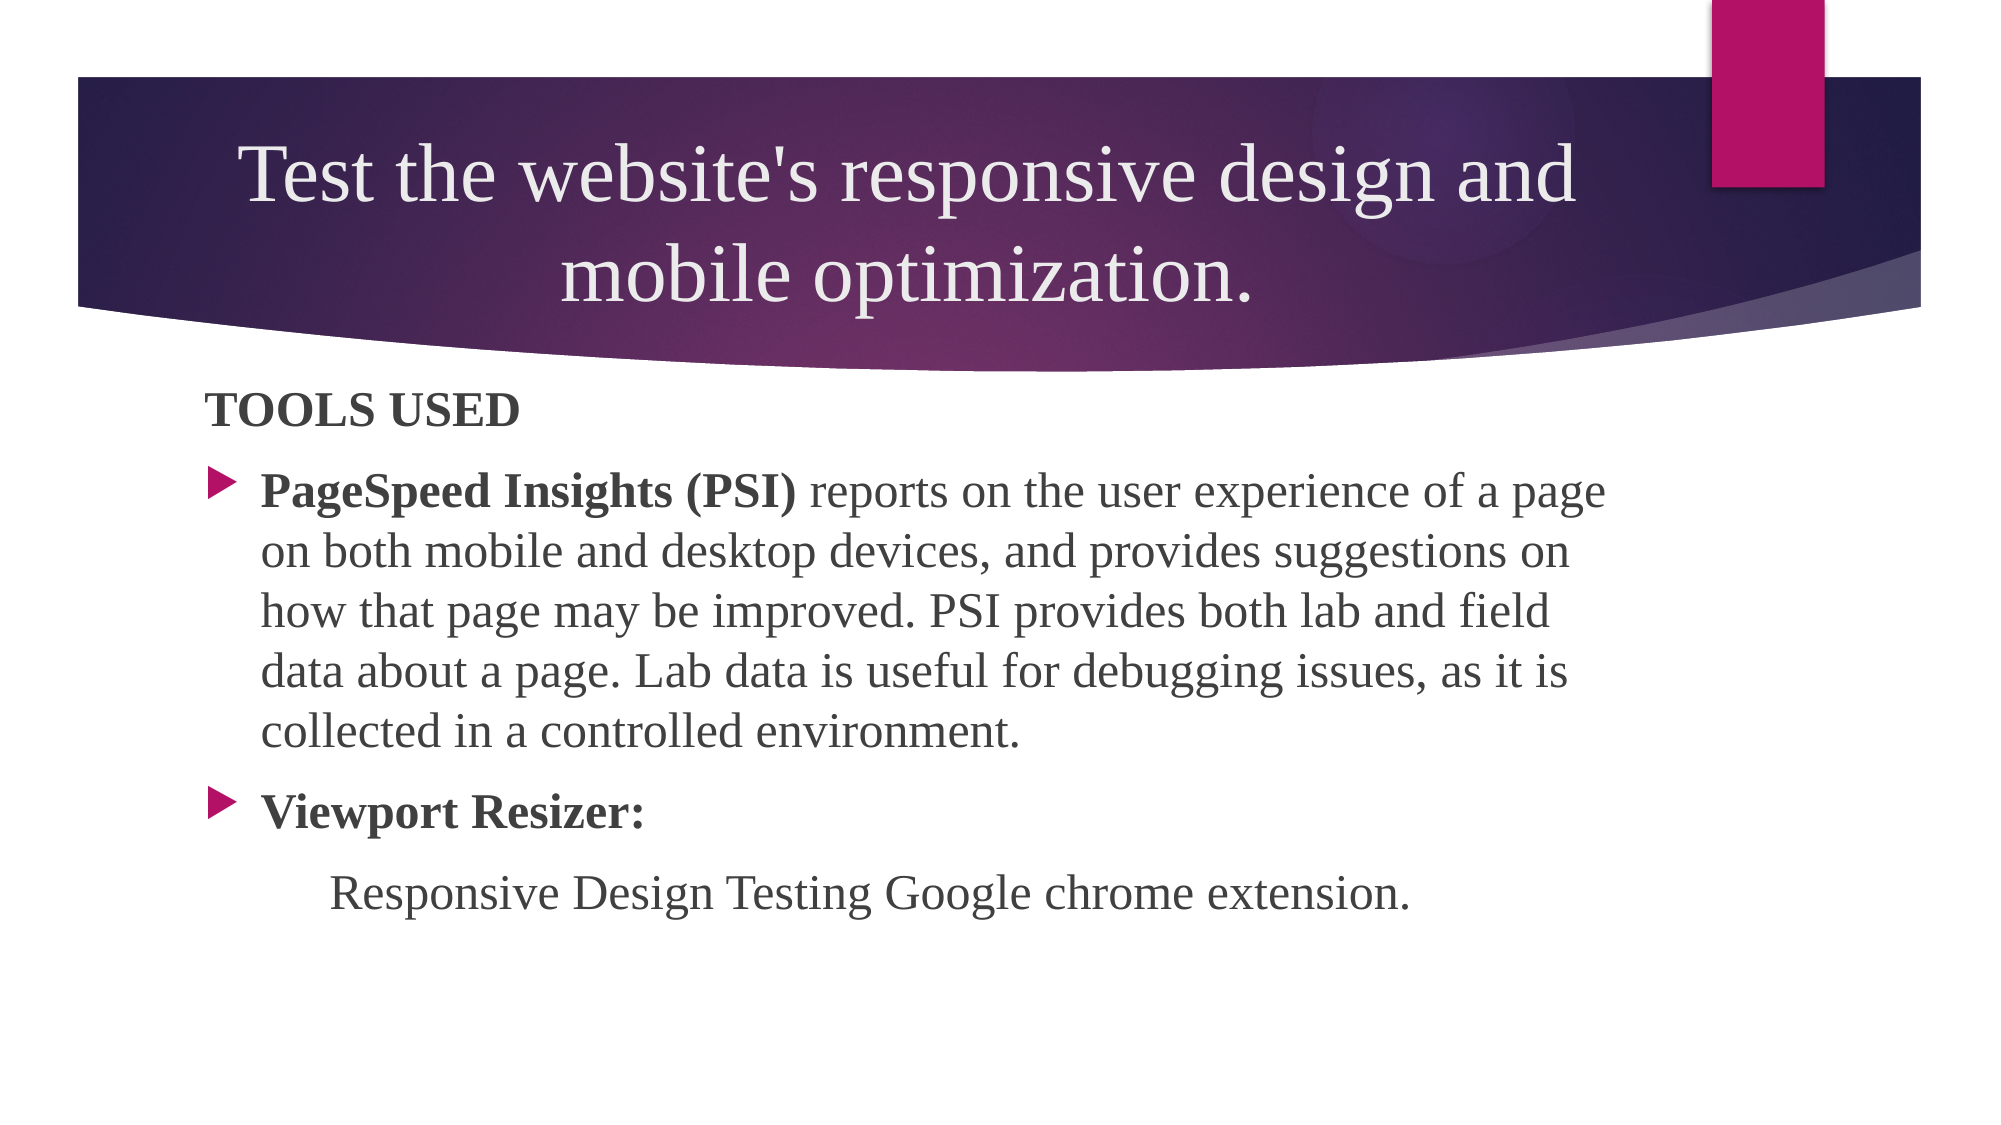

# Test the website's responsive design and mobile optimization.
TOOLS USED
PageSpeed Insights (PSI) reports on the user experience of a page on both mobile and desktop devices, and provides suggestions on how that page may be improved. PSI provides both lab and field data about a page. Lab data is useful for debugging issues, as it is collected in a controlled environment.
Viewport Resizer:
          Responsive Design Testing Google chrome extension.